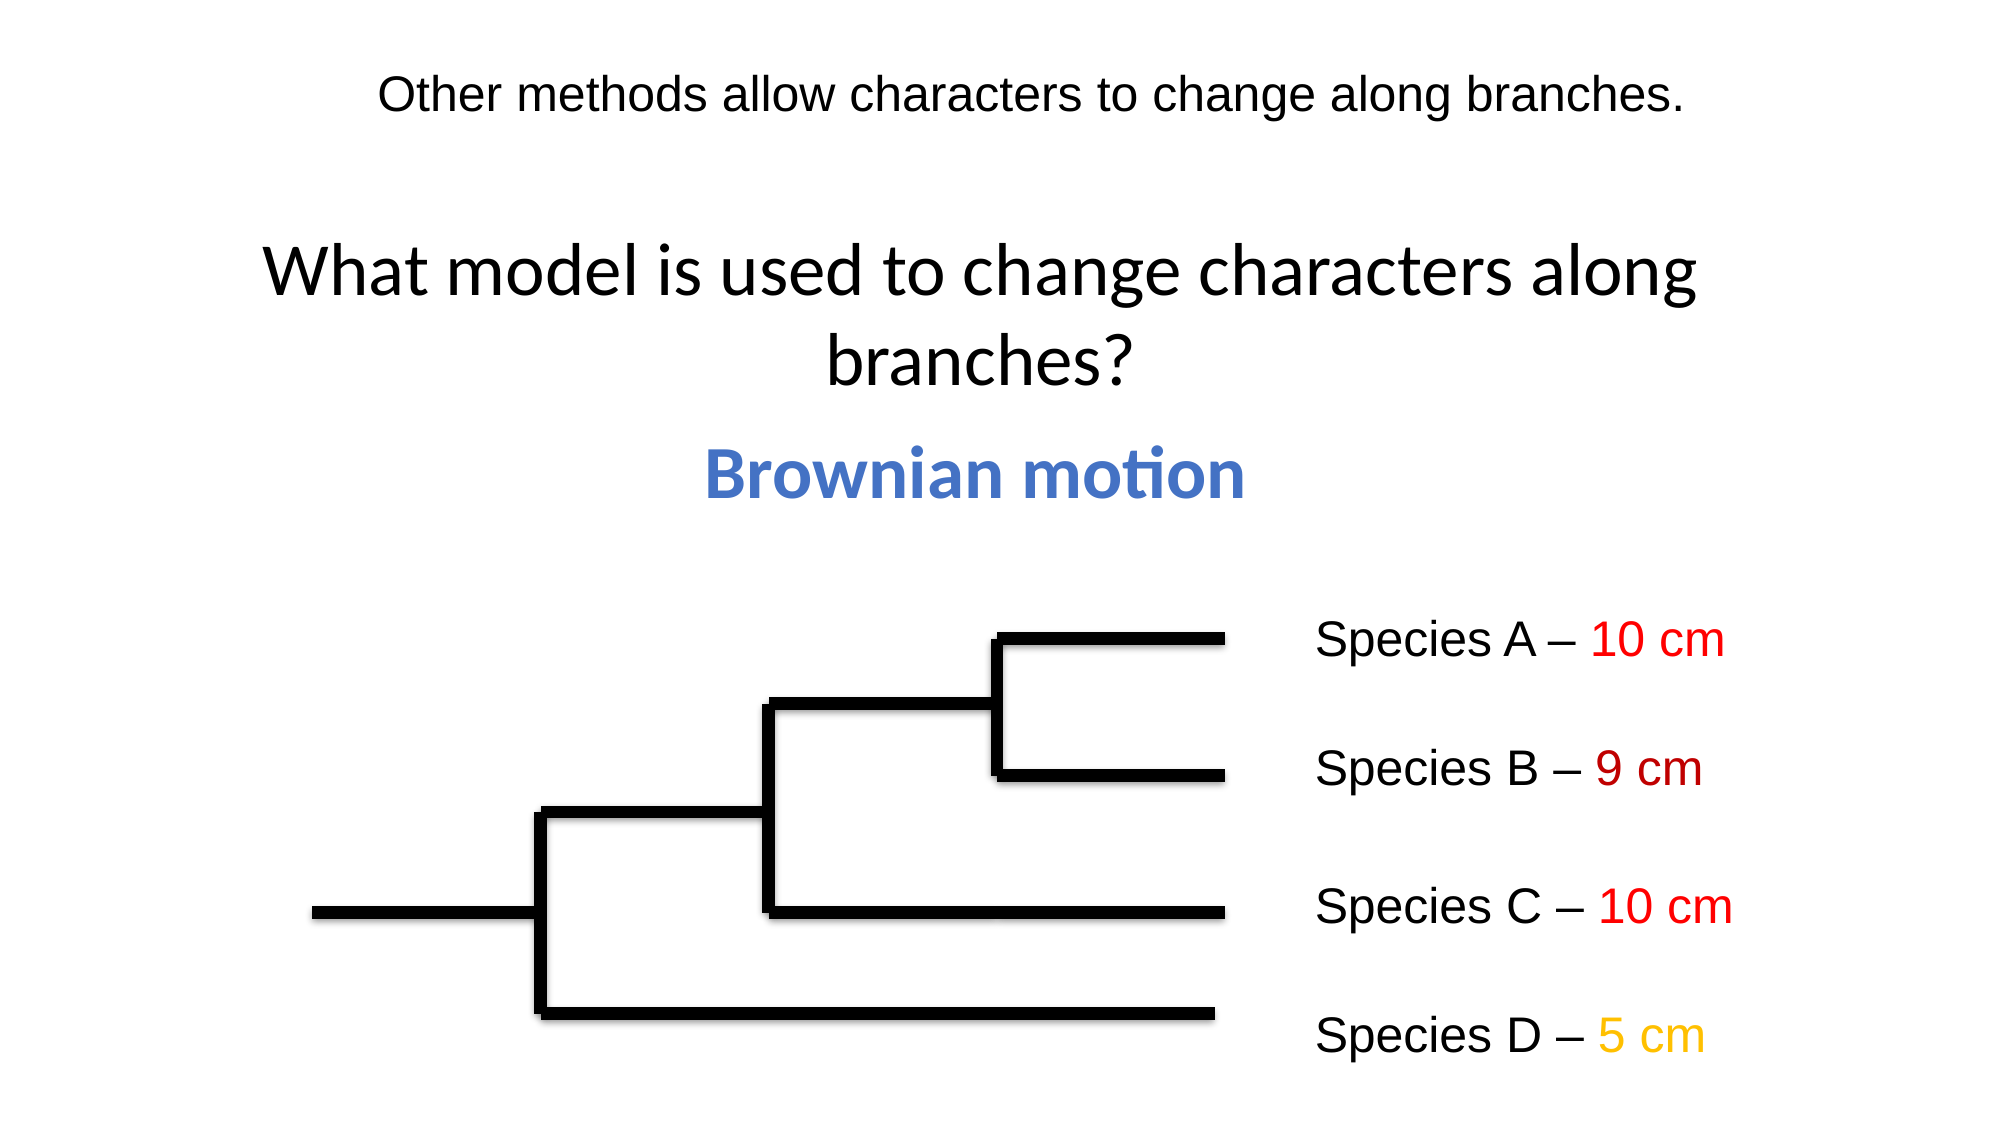

Other methods allow characters to change along branches.
What model is used to change characters along branches?
Brownian motion
Species A – 10 cm

Species B – 9 cm

Species C – 10 cm

Species D – 5 cm